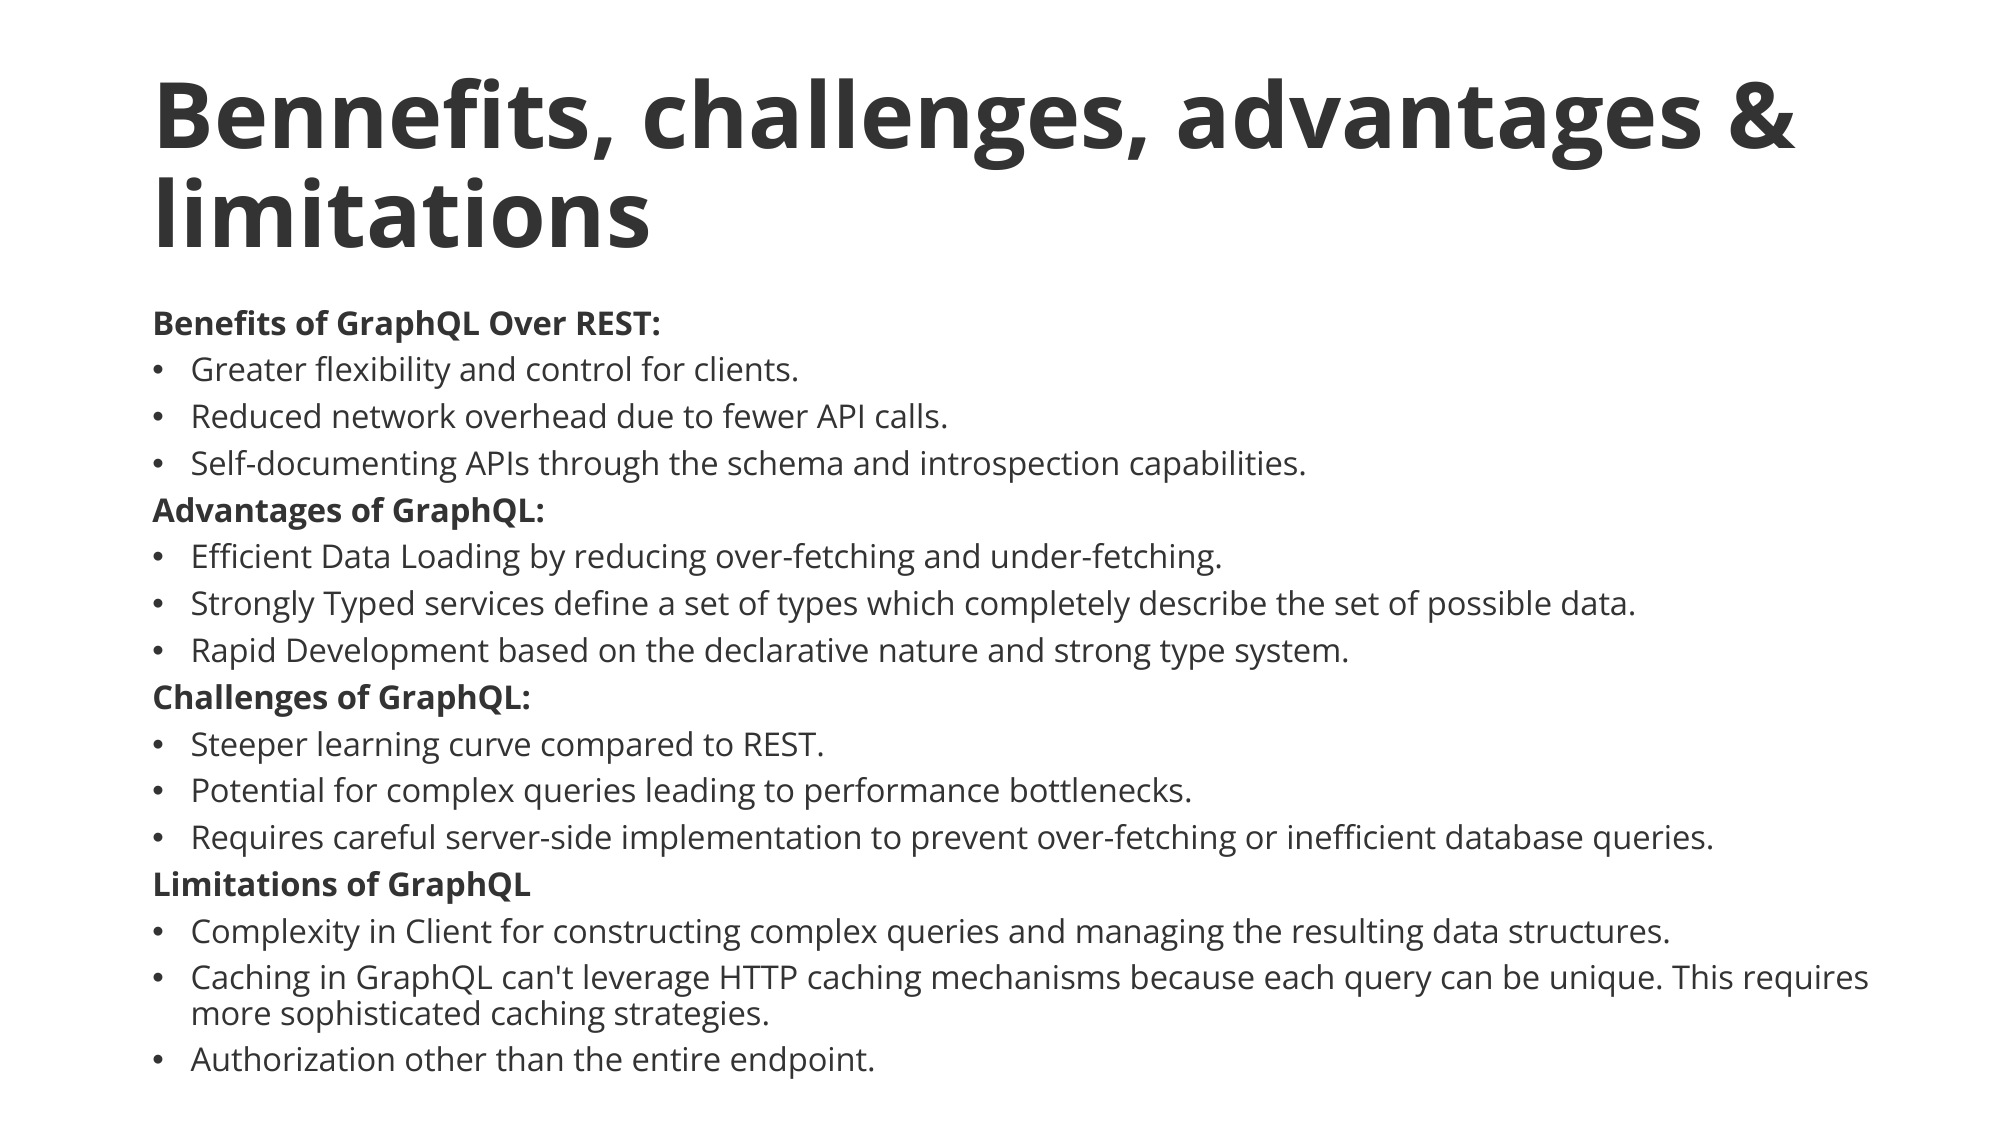

# Bennefits, challenges, advantages & limitations
Benefits of GraphQL Over REST:
Greater flexibility and control for clients.
Reduced network overhead due to fewer API calls.
Self-documenting APIs through the schema and introspection capabilities.
Advantages of GraphQL:
Efficient Data Loading by reducing over-fetching and under-fetching.
Strongly Typed services define a set of types which completely describe the set of possible data.
Rapid Development based on the declarative nature and strong type system.
Challenges of GraphQL:
Steeper learning curve compared to REST.
Potential for complex queries leading to performance bottlenecks.
Requires careful server-side implementation to prevent over-fetching or inefficient database queries.
Limitations of GraphQL
Complexity in Client for constructing complex queries and managing the resulting data structures.
Caching in GraphQL can't leverage HTTP caching mechanisms because each query can be unique. This requires more sophisticated caching strategies.
Authorization other than the entire endpoint.